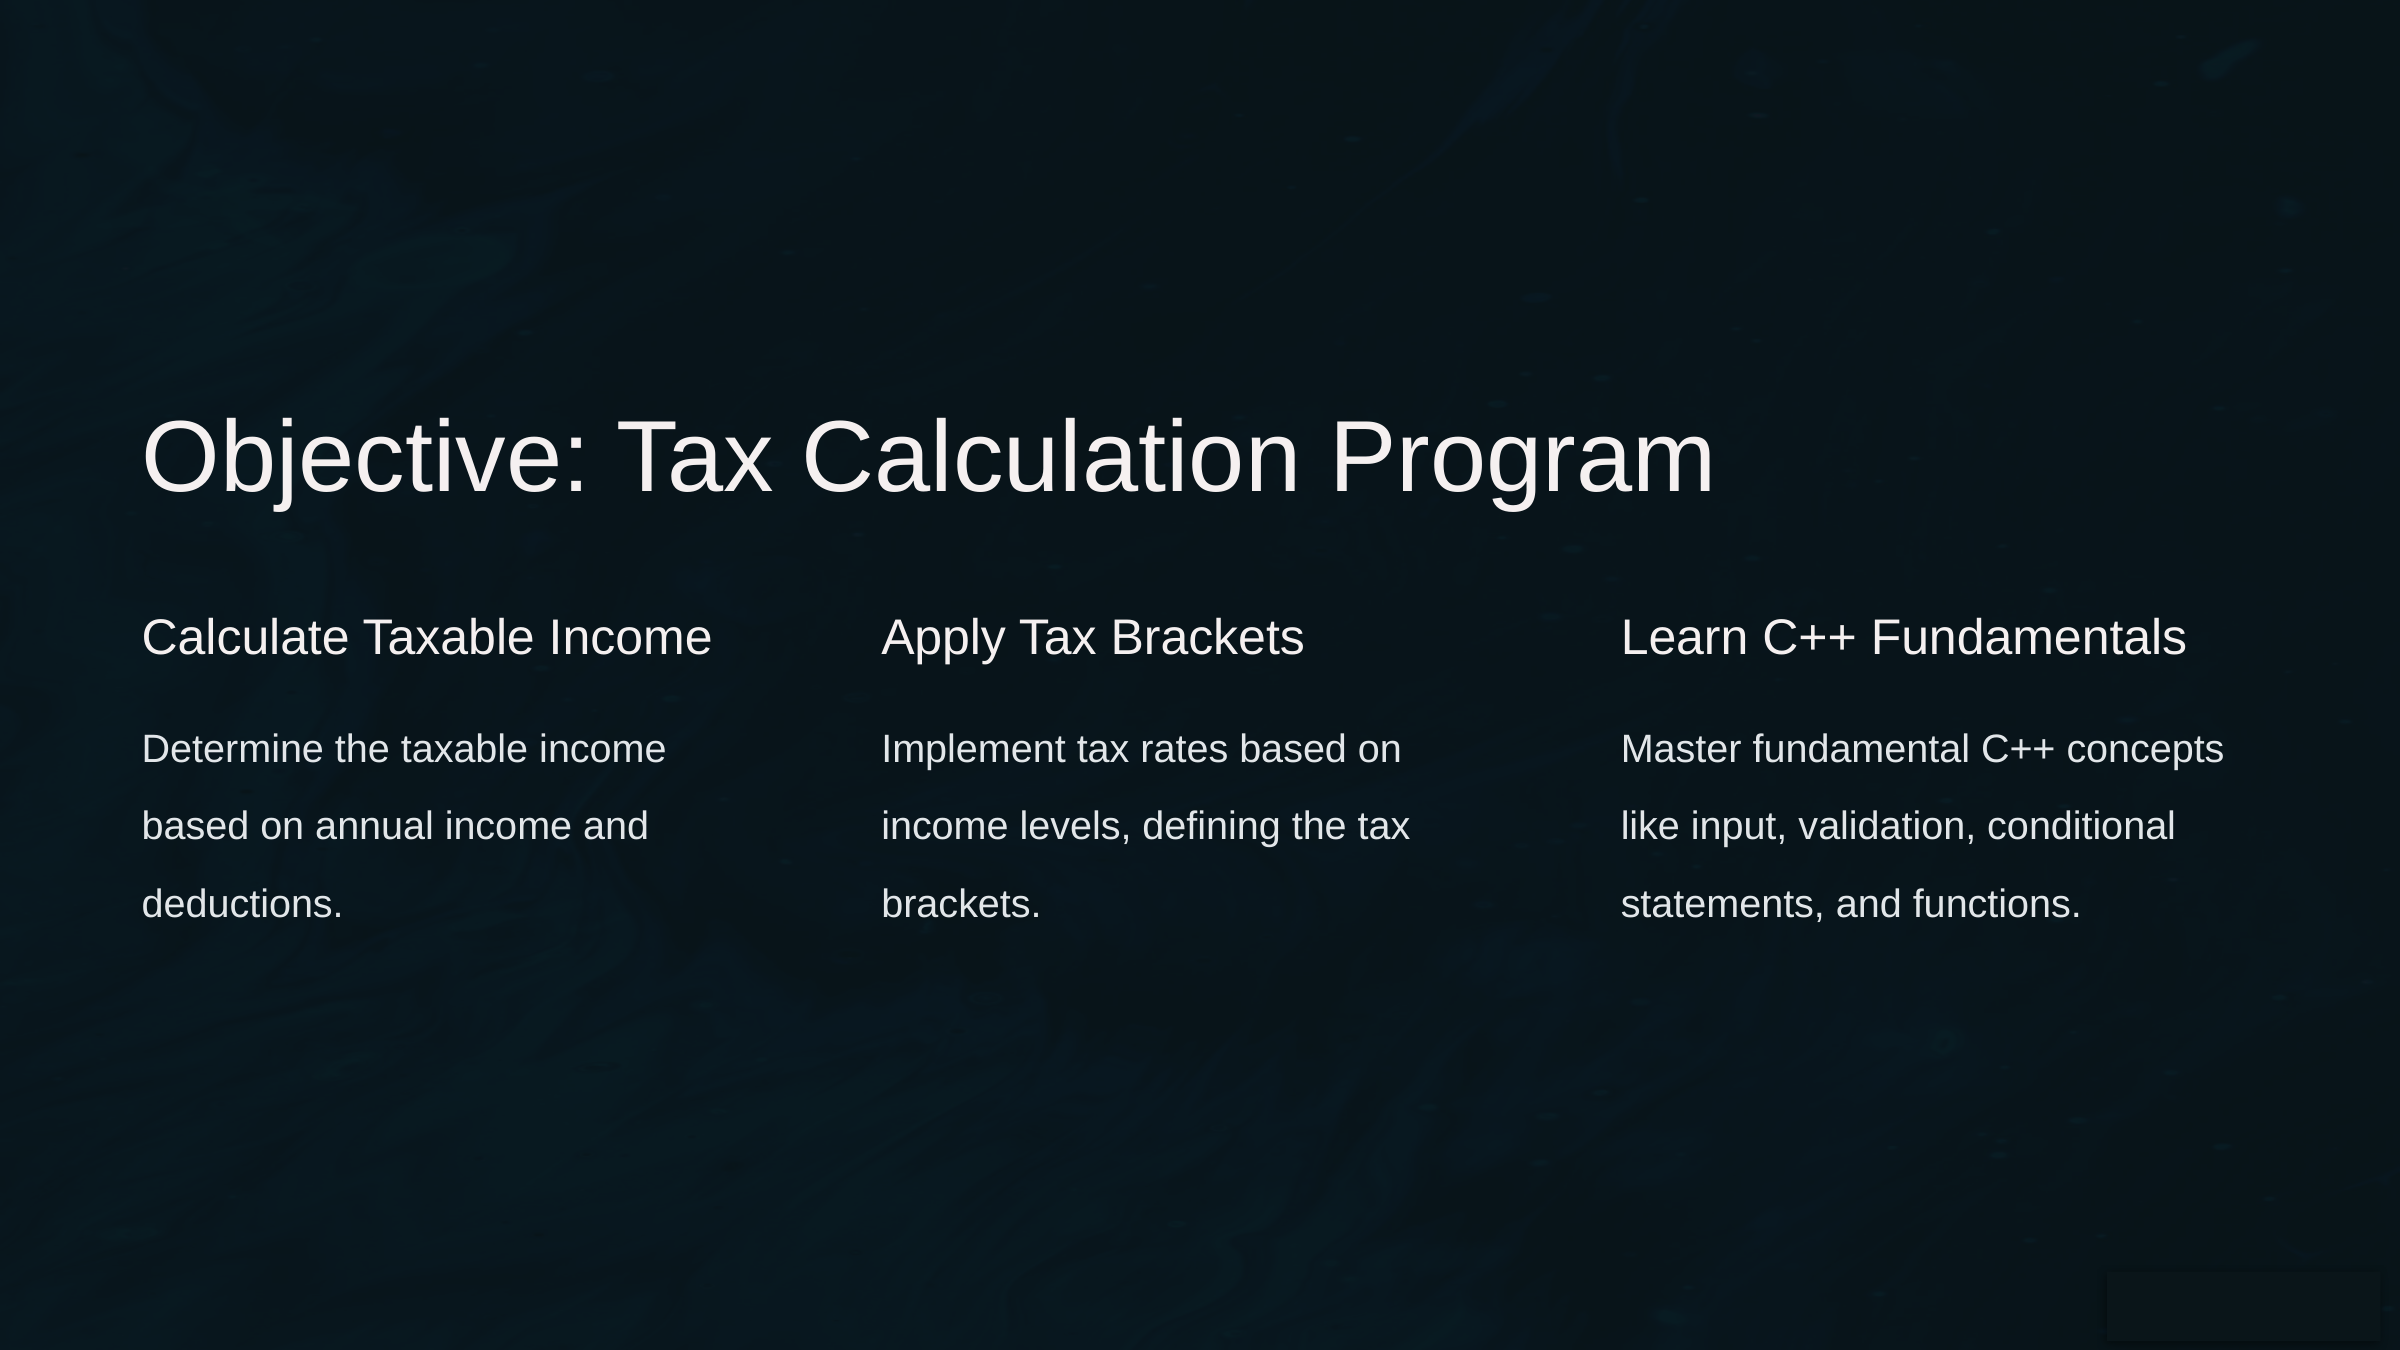

Objective: Tax Calculation Program
Calculate Taxable Income
Apply Tax Brackets
Learn C++ Fundamentals
Determine the taxable income based on annual income and deductions.
Implement tax rates based on income levels, defining the tax brackets.
Master fundamental C++ concepts like input, validation, conditional statements, and functions.